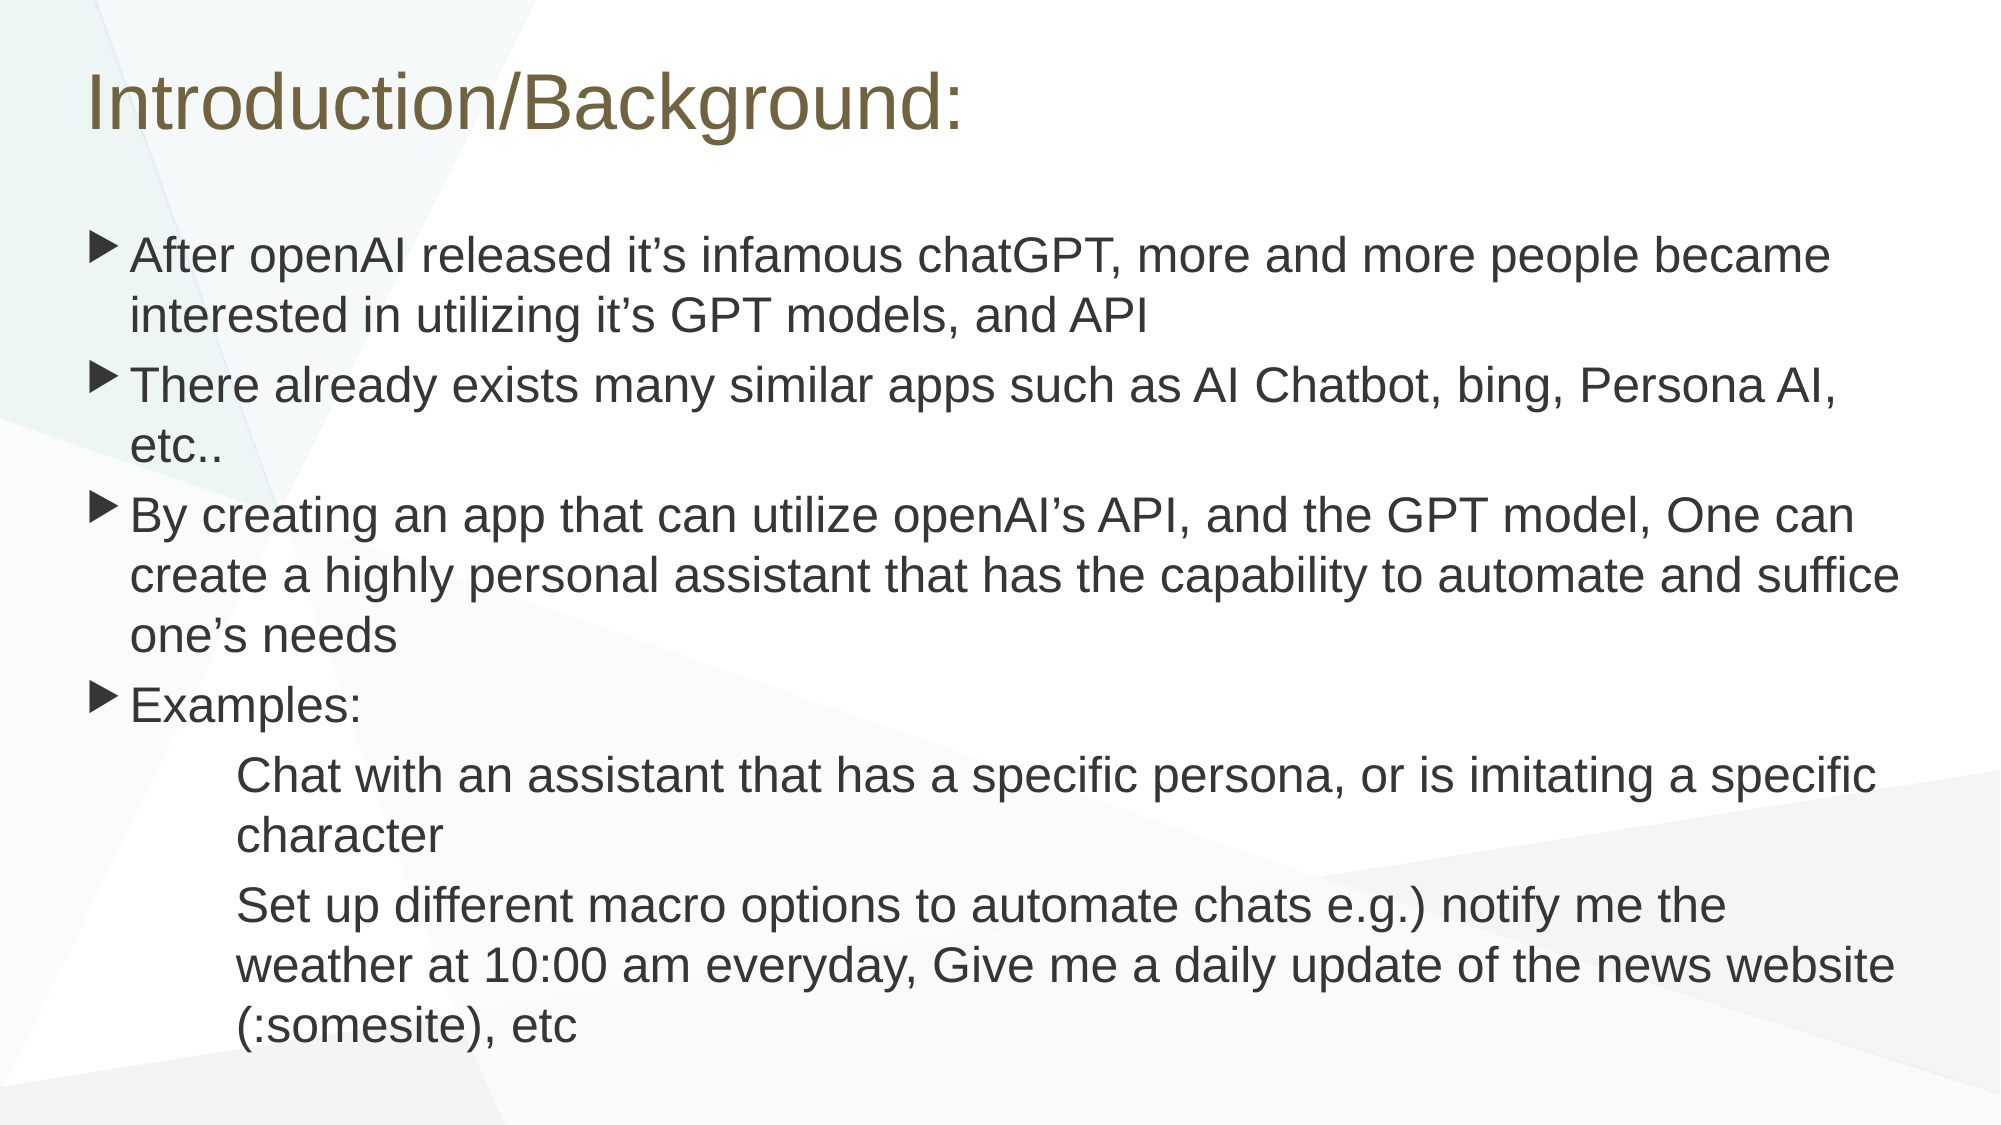

# Introduction/Background:
After openAI released it’s infamous chatGPT, more and more people became interested in utilizing it’s GPT models, and API
There already exists many similar apps such as AI Chatbot, bing, Persona AI, etc..
By creating an app that can utilize openAI’s API, and the GPT model, One can create a highly personal assistant that has the capability to automate and suffice one’s needs
Examples:
	Chat with an assistant that has a specific persona, or is imitating a specific 	character
	Set up different macro options to automate chats e.g.) notify me the 		weather at 10:00 am everyday, Give me a daily update of the news website 	(:somesite), etc